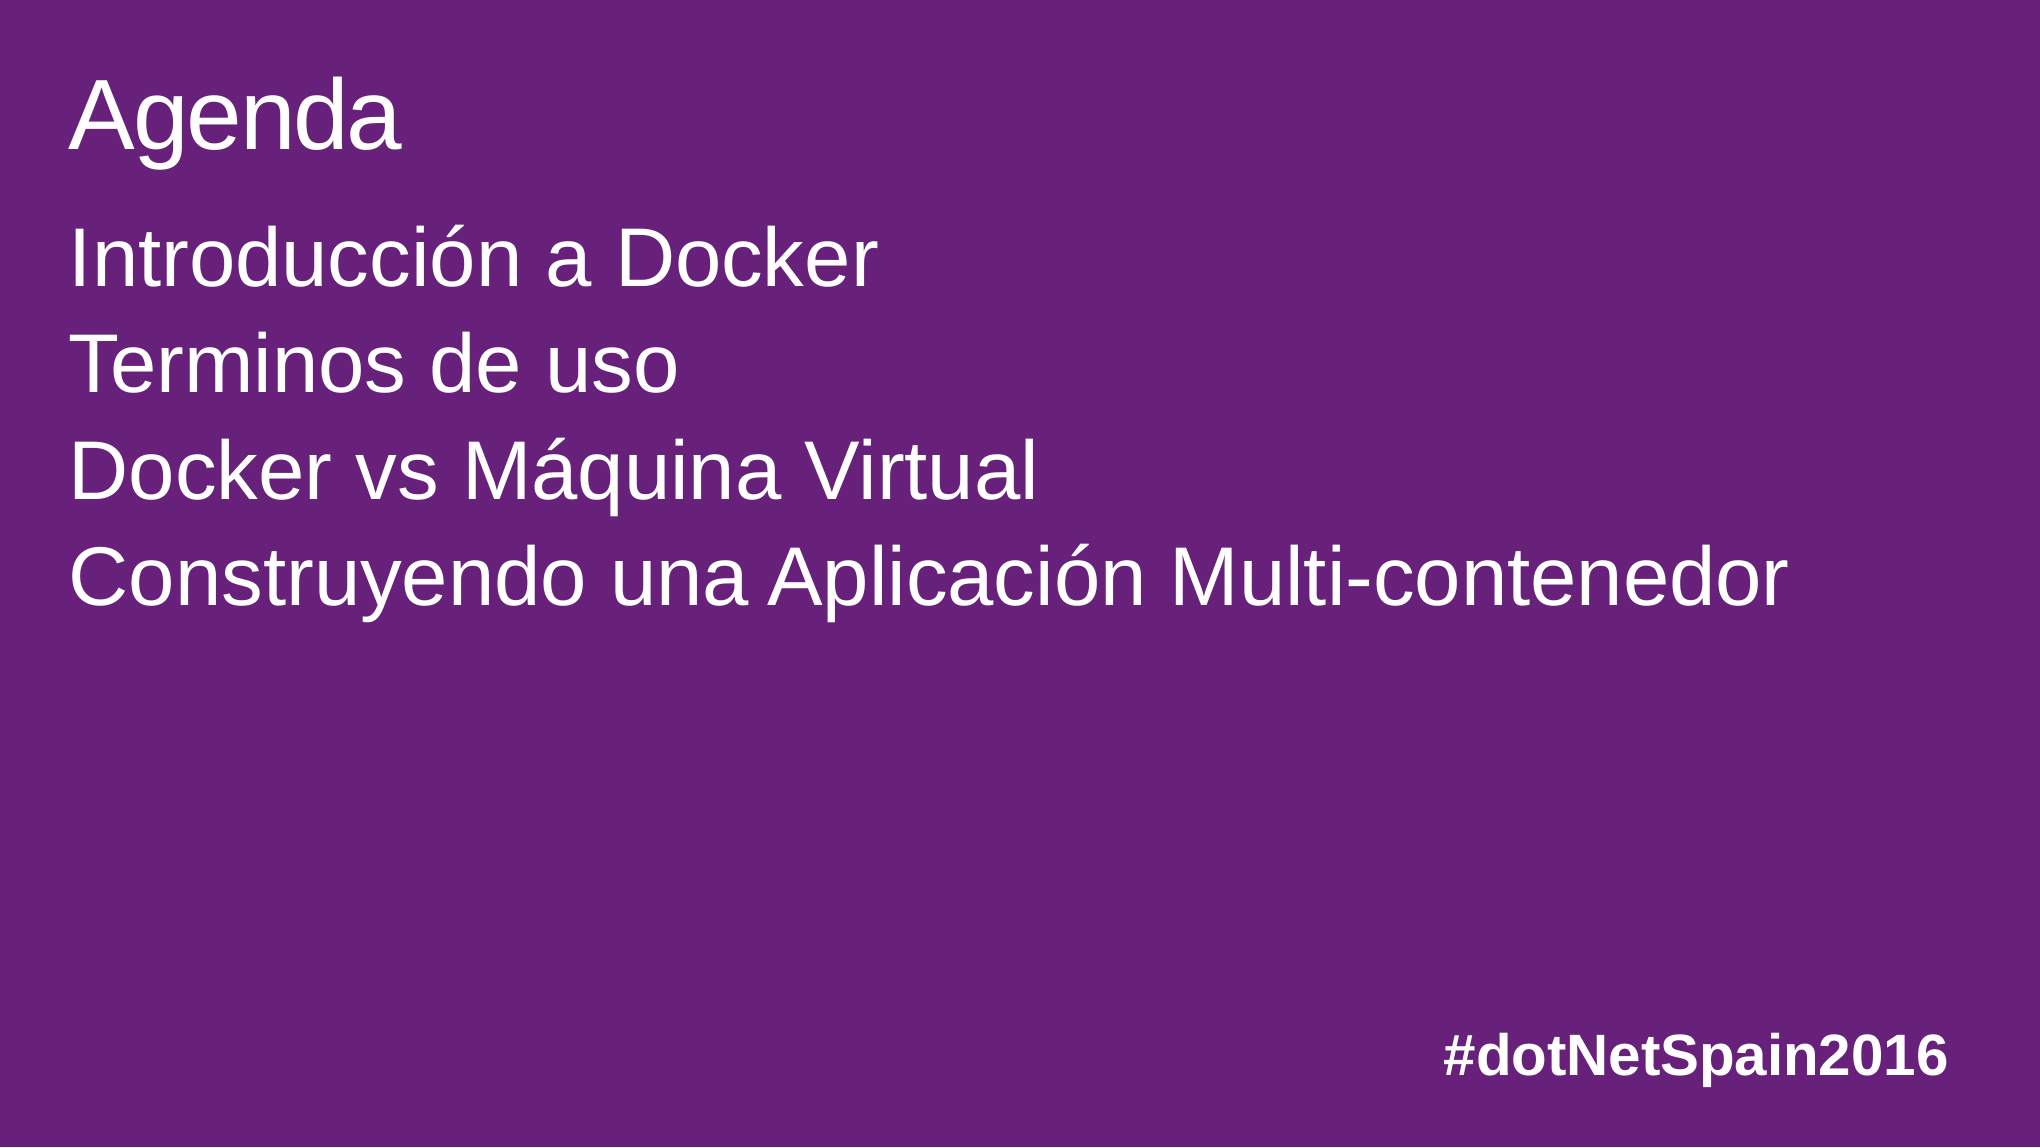

# Agenda
Introducción a Docker
Terminos de uso
Docker vs Máquina Virtual
Construyendo una Aplicación Multi-contenedor